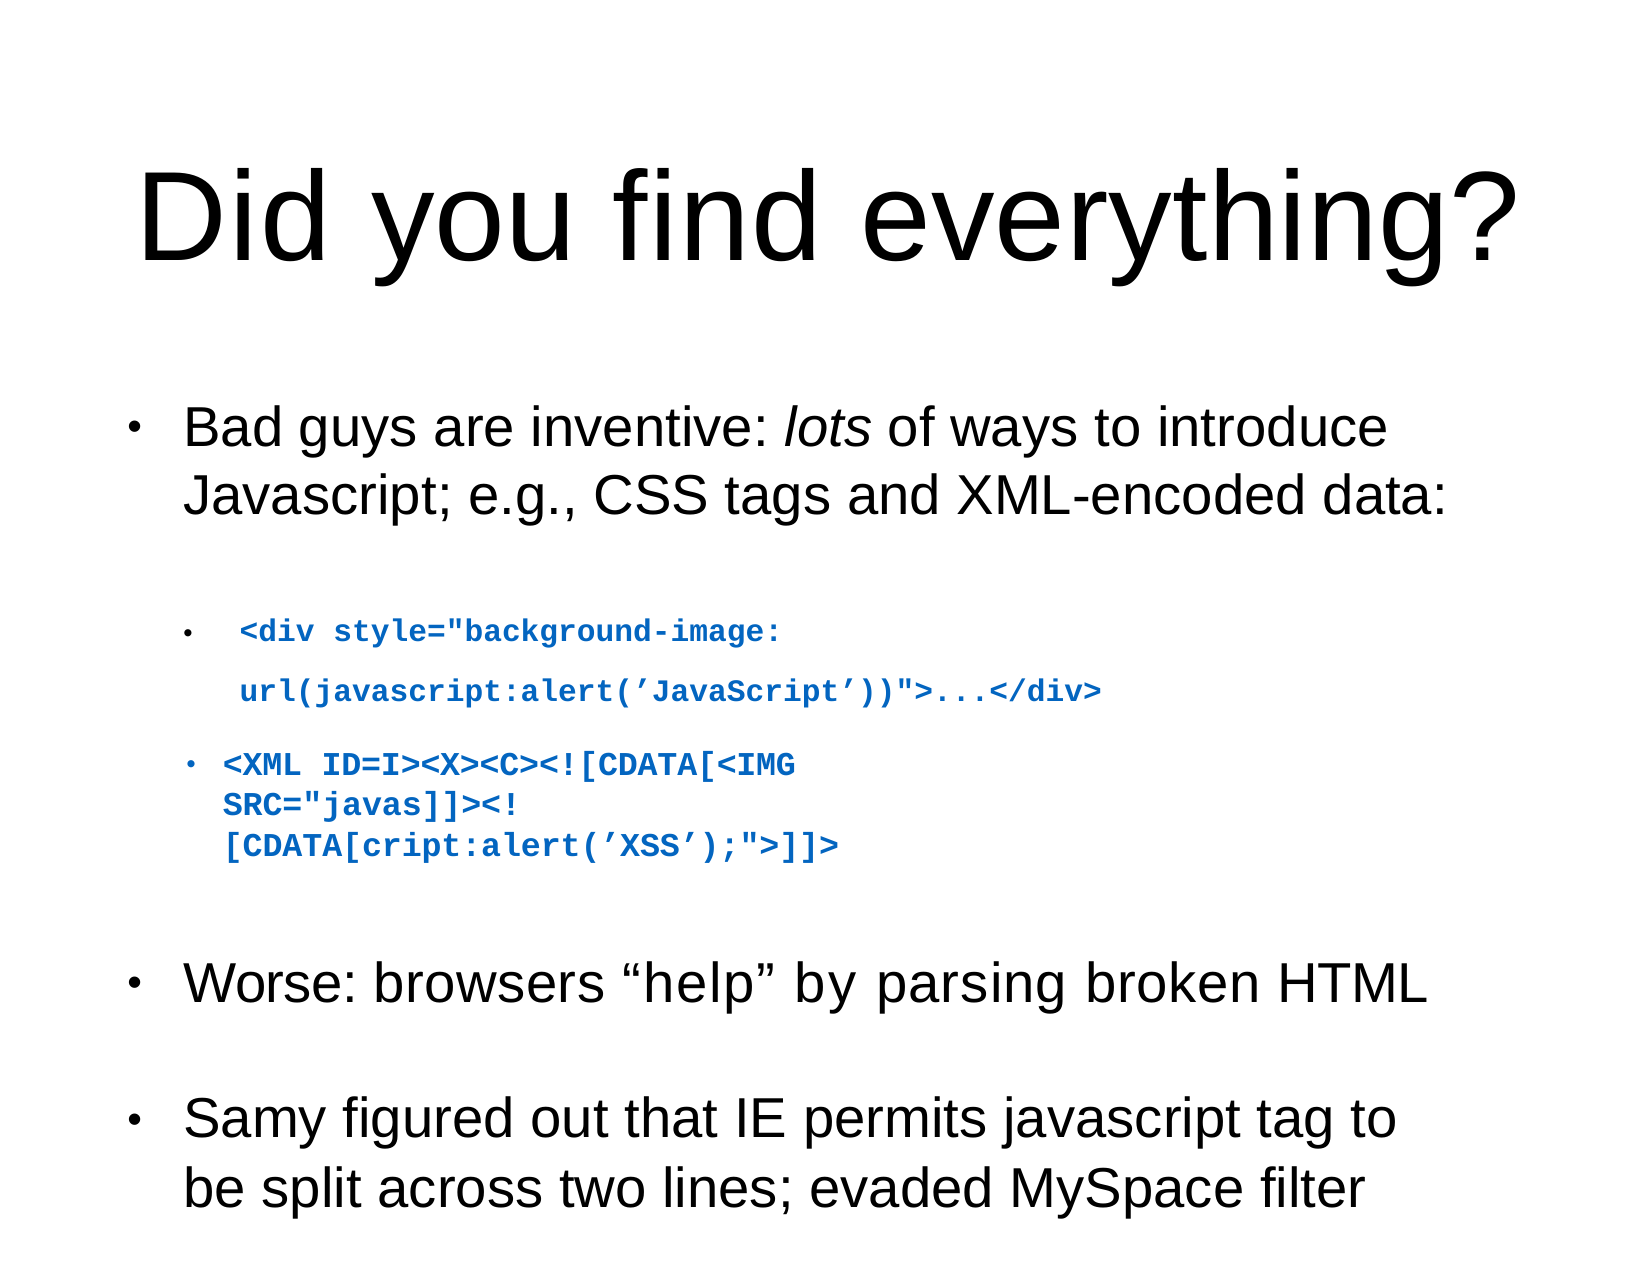

# Did you find everything?
Bad guys are inventive: lots of ways to introduce  Javascript; e.g., CSS tags and XML-encoded data:
•
<div style="background-image:  url(javascript:alert(’JavaScript’))">...</div>
•
<XML ID=I><X><C><![CDATA[<IMG SRC="javas]]><!
[CDATA[cript:alert(’XSS’);">]]>
•
Worse: browsers “help” by parsing broken HTML
•
Samy figured out that IE permits javascript tag to  be split across two lines; evaded MySpace filter
•